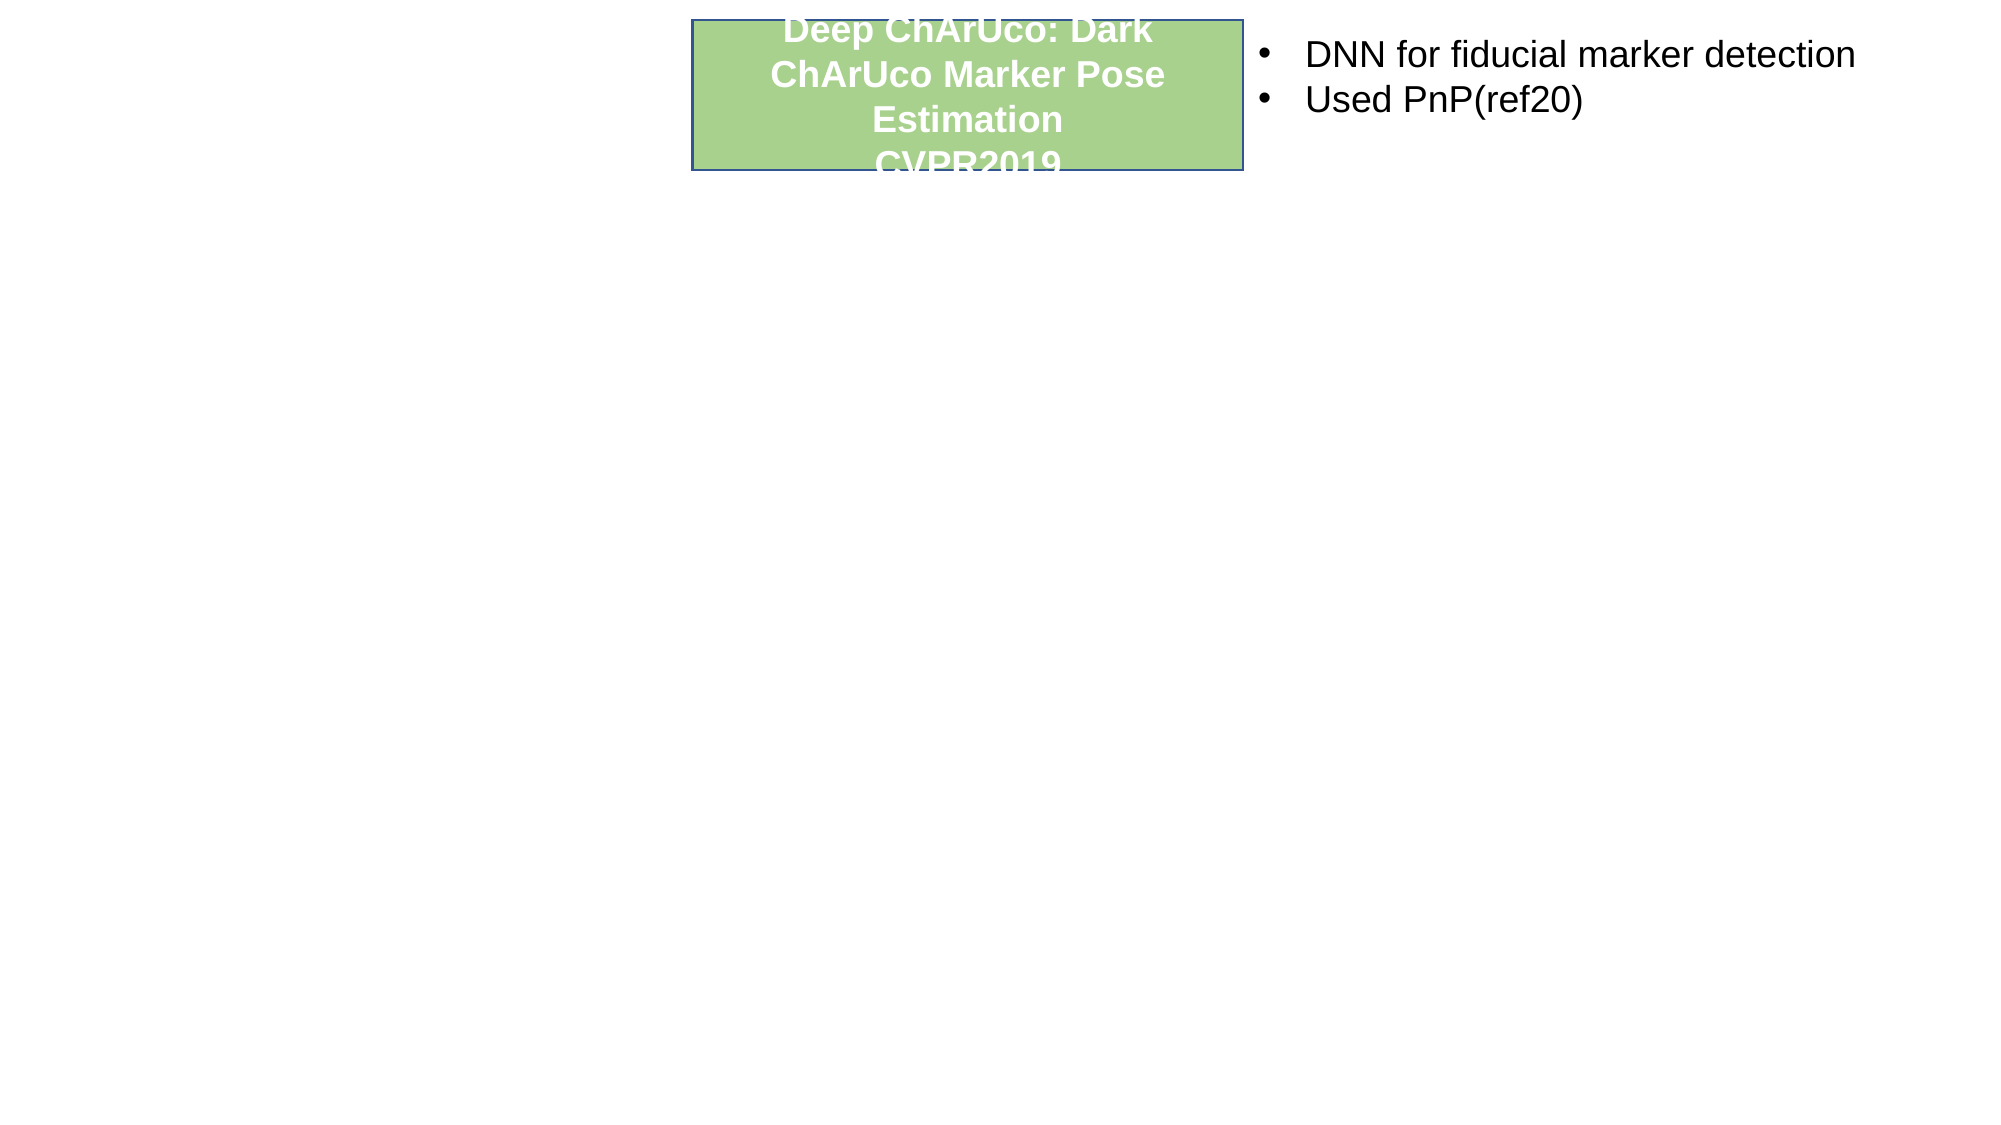

2D-3D correspondence & direct pose estimation
Deep ChArUco: Dark ChArUco Marker Pose Estimation
CVPR2019
DNN for fiducial marker detection
Used PnP(ref20)